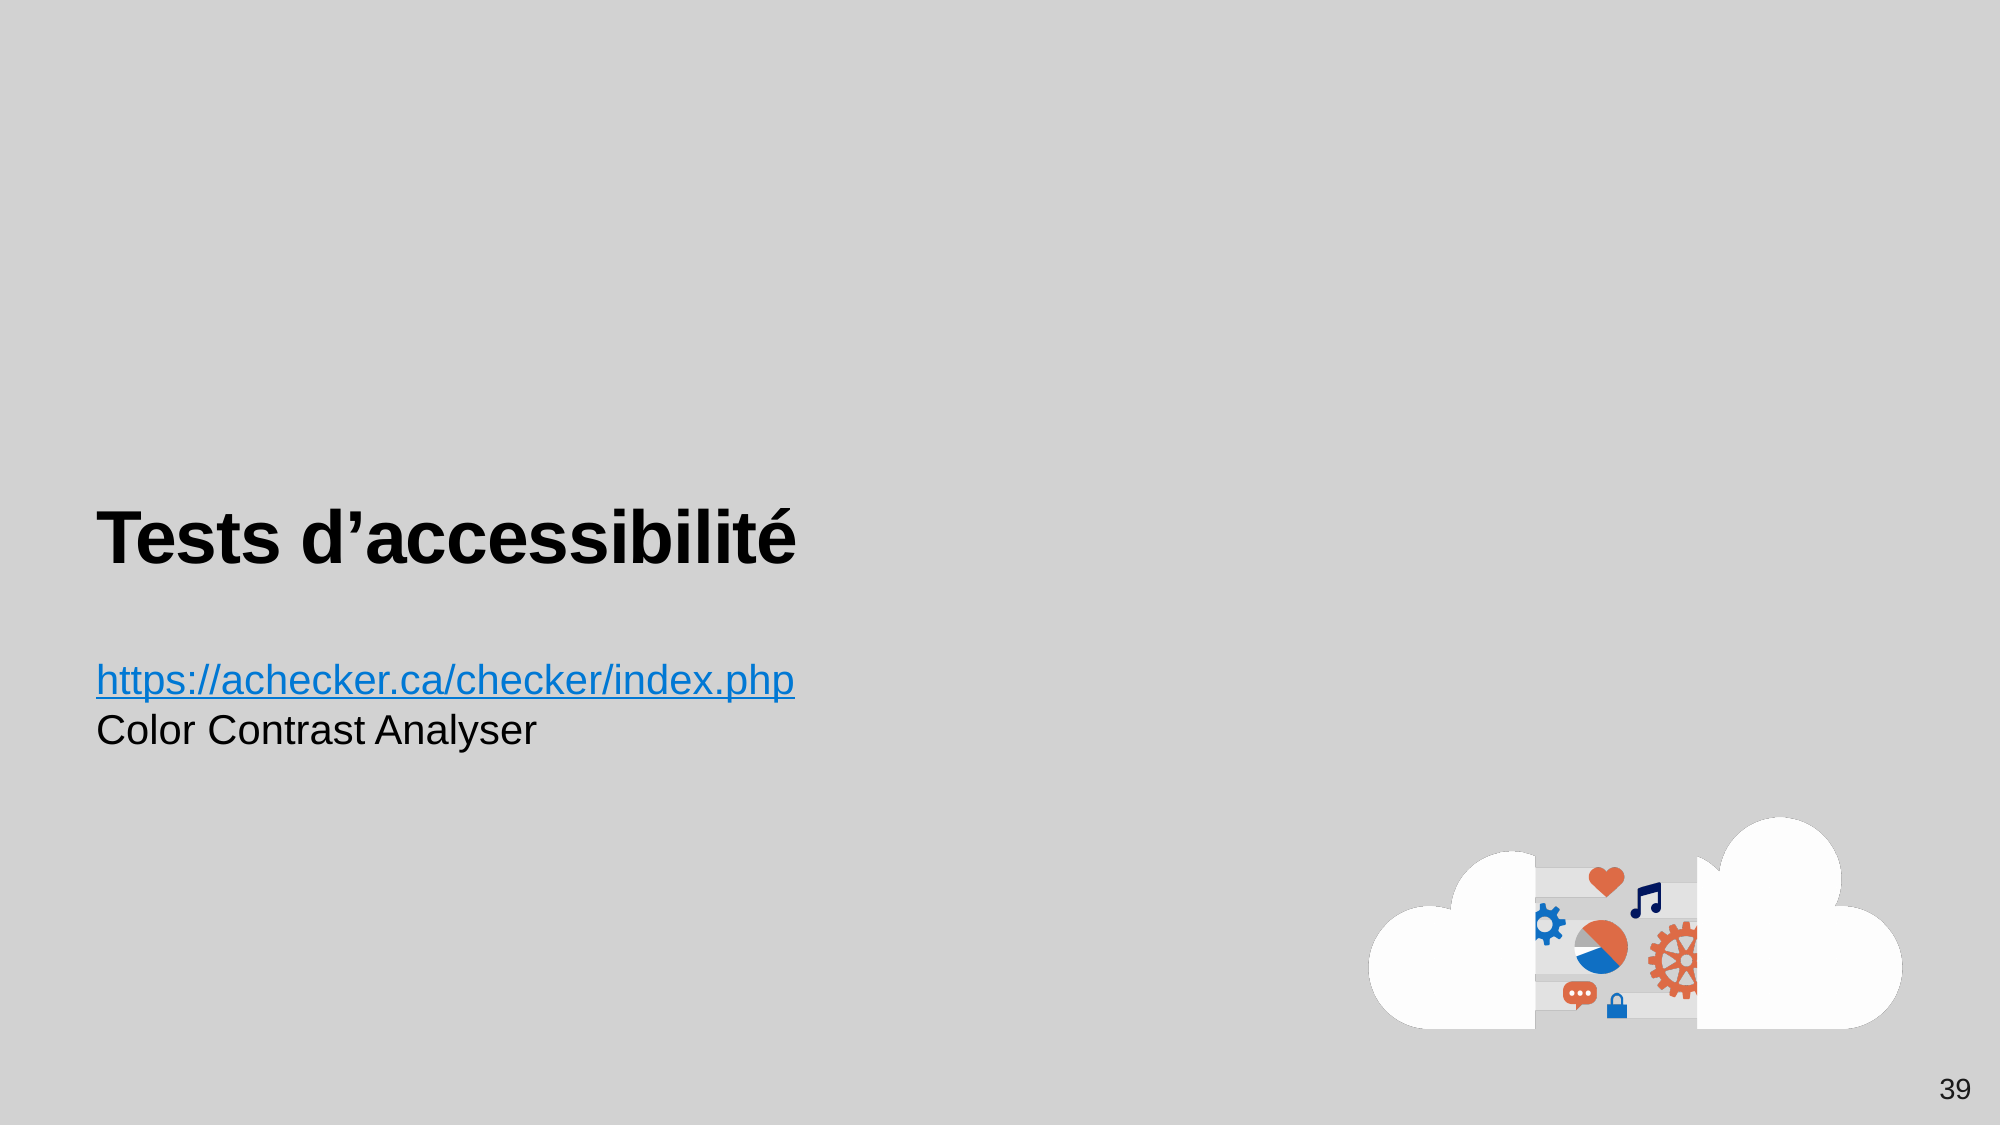

# Tests d’accessibilité
https://achecker.ca/checker/index.php
Color Contrast Analyser
39